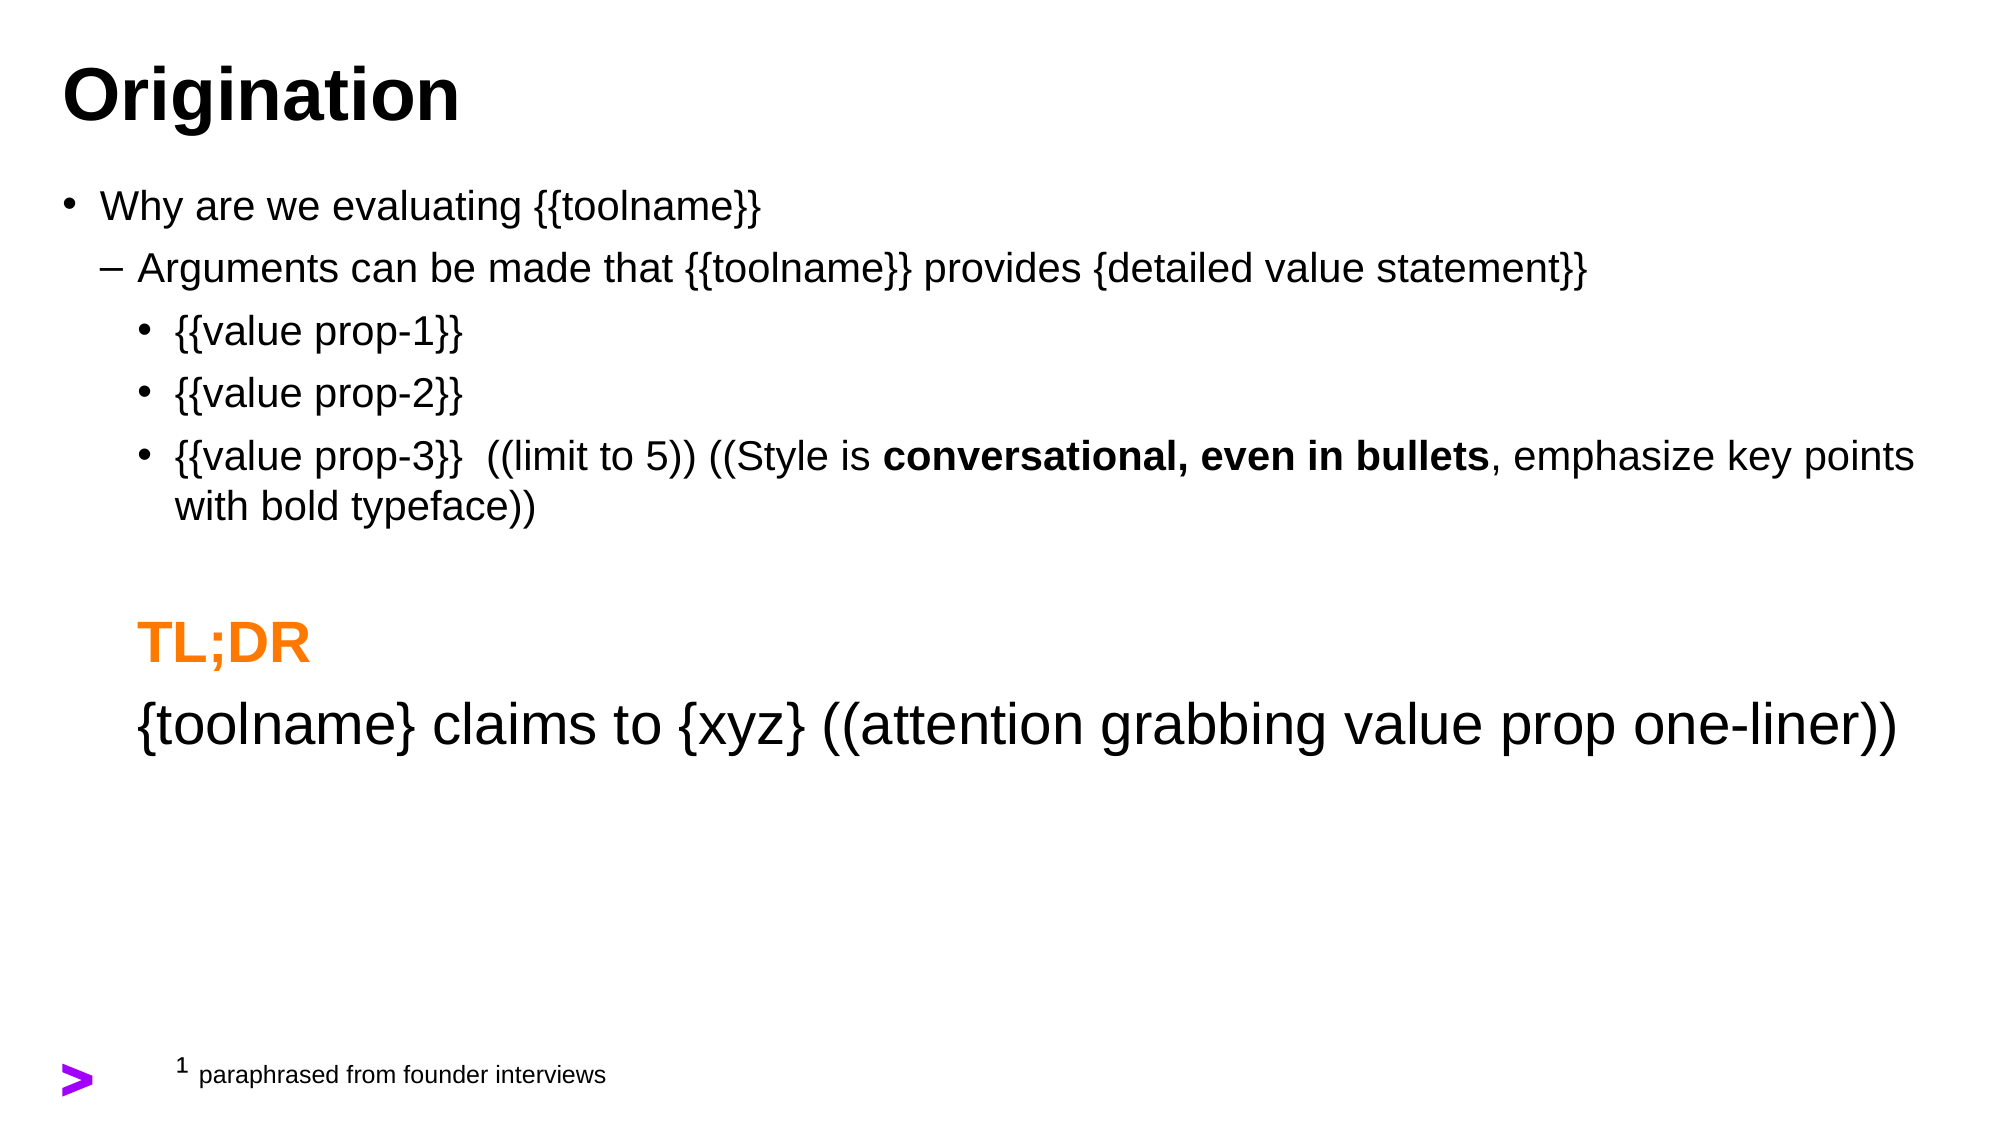

# Origination
Why are we evaluating {{toolname}}
Arguments can be made that {{toolname}} provides {detailed value statement}}
{{value prop-1}}
{{value prop-2}}
{{value prop-3}}  ((limit to 5)) ((Style is conversational, even in bullets, emphasize key points with bold typeface))

TL;DR
{toolname} claims to {xyz} ((attention grabbing value prop one-liner))
¹ paraphrased from founder interviews